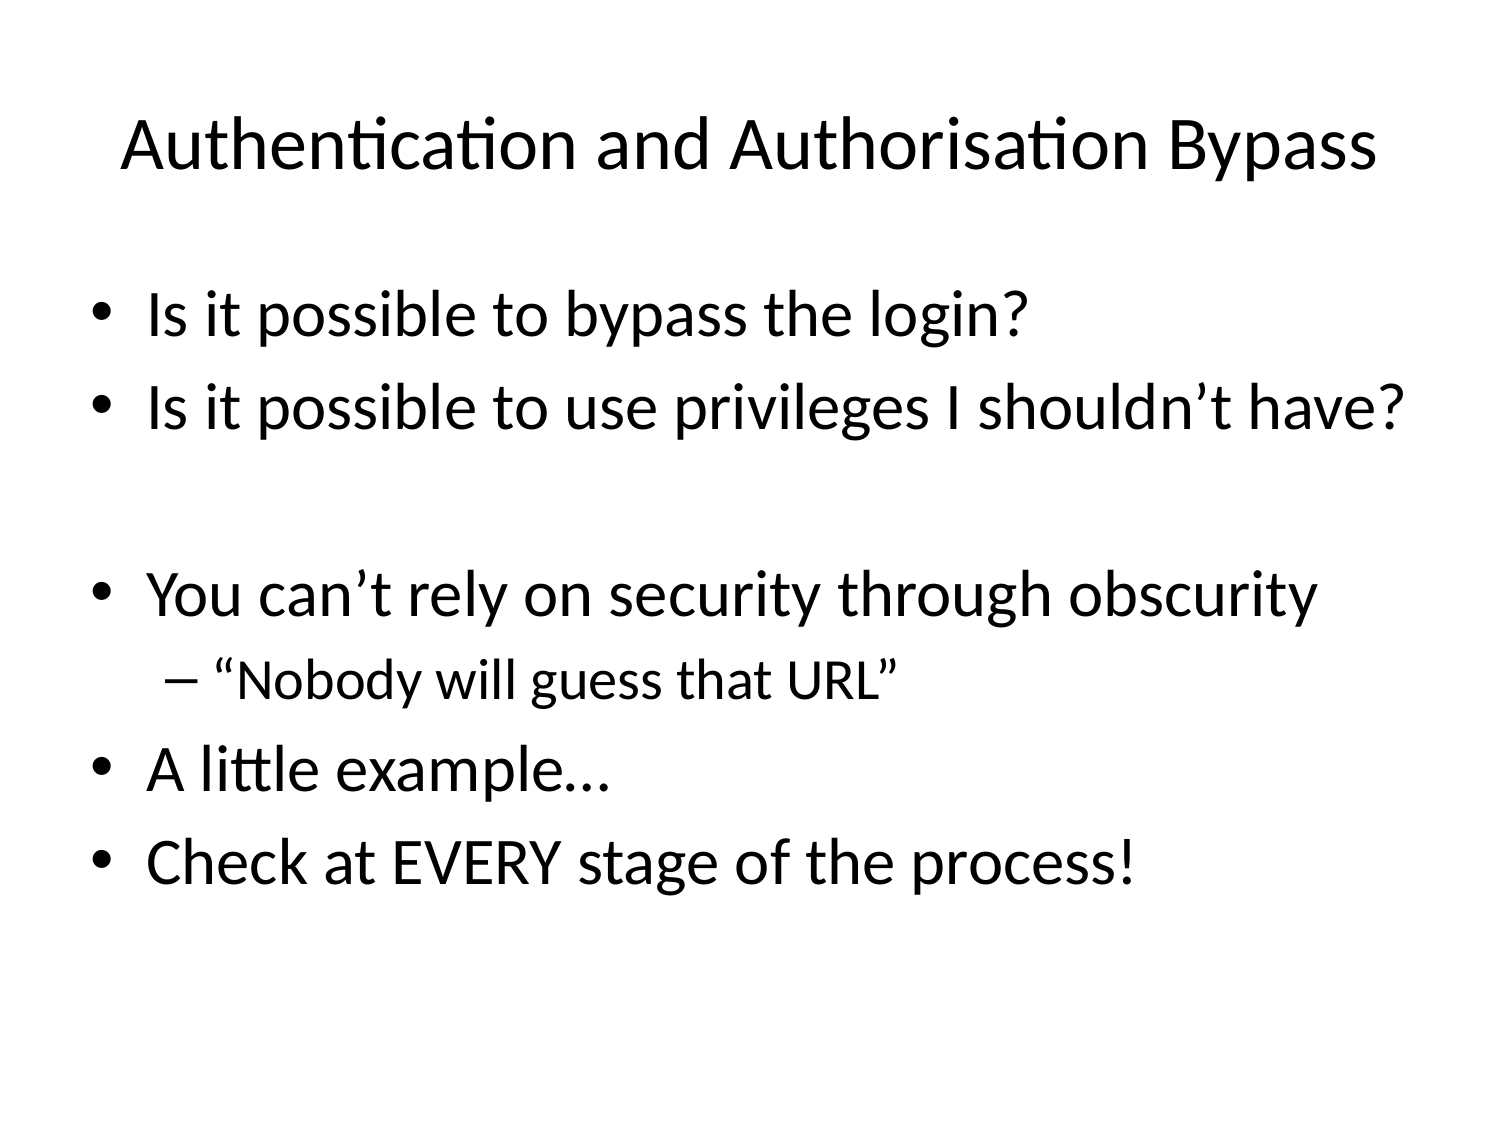

# Authentication and Authorisation Bypass
Is it possible to bypass the login?
Is it possible to use privileges I shouldn’t have?

You can’t rely on security through obscurity
“Nobody will guess that URL”
A little example…
Check at EVERY stage of the process!